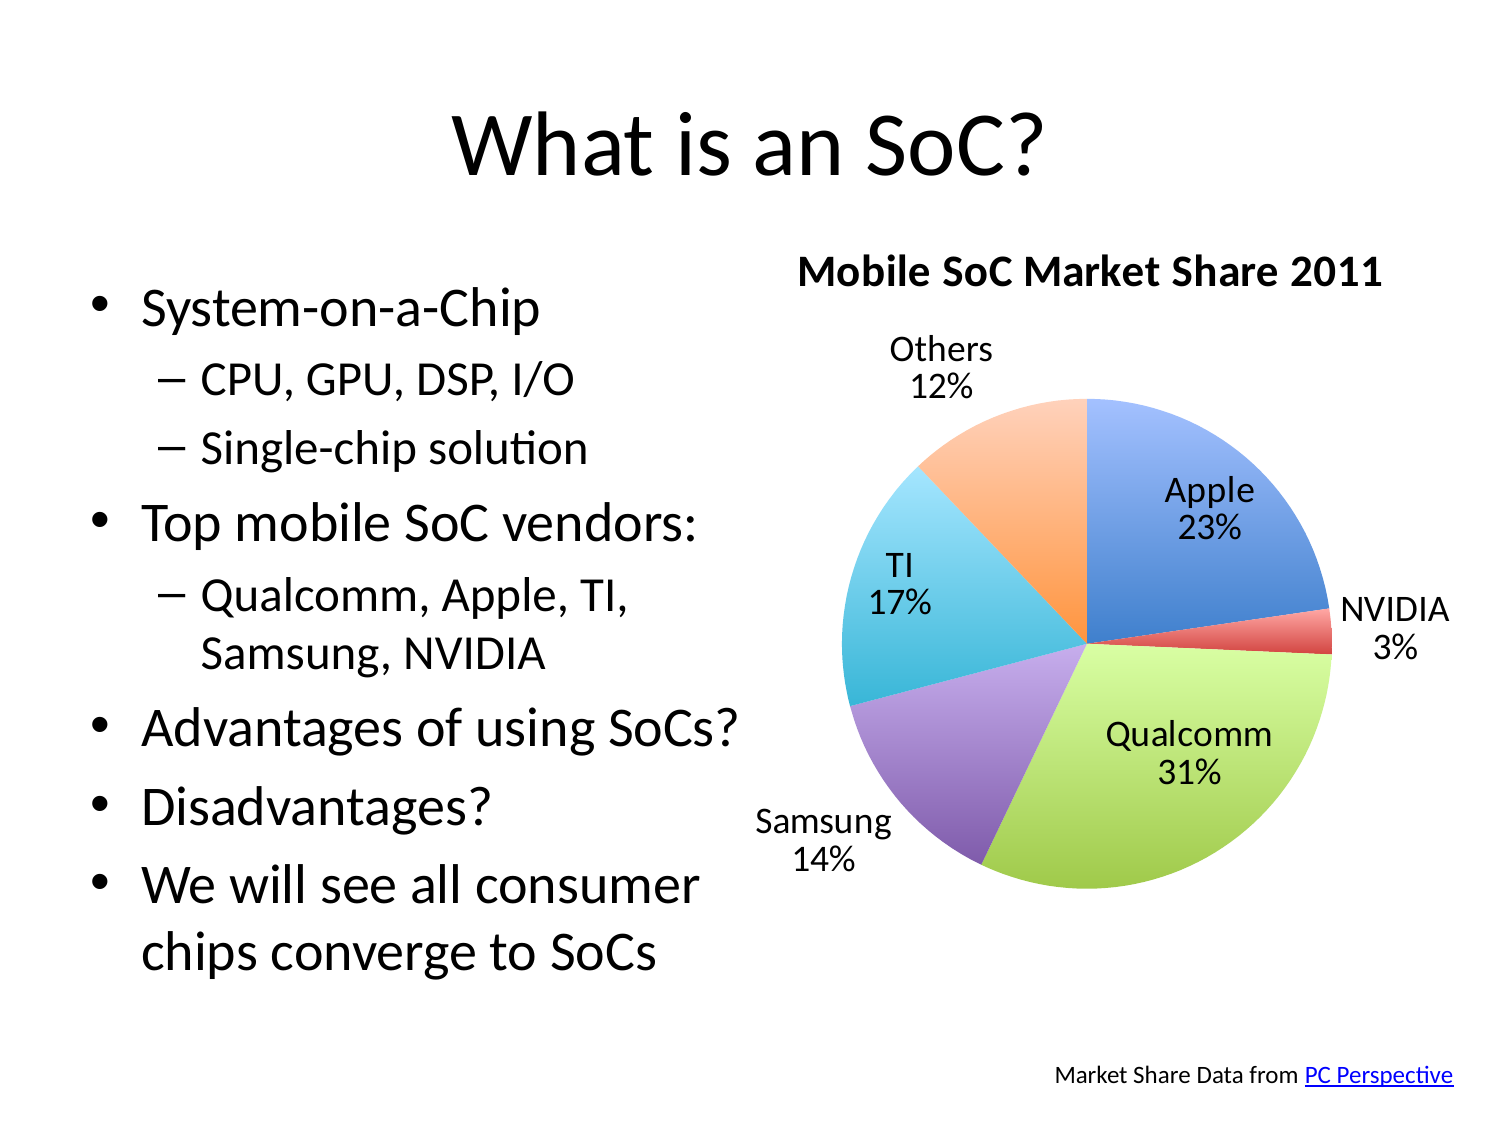

# What is an SoC?

### Chart: Mobile SoC Market Share 2011

| Category | Marketshare 2011 |
|---|---|
| Apple | 22.7 |
| NVIDIA | 3.0 |
| Qualcomm | 31.4 |
| Samsung | 13.8 |
| TI | 17.0 |
| Others | 12.1 |
System-on-a-Chip
CPU, GPU, DSP, I/O
Single-chip solution
Top mobile SoC vendors:
Qualcomm, Apple, TI, Samsung, NVIDIA
Advantages of using SoCs?
Disadvantages?
We will see all consumer chips converge to SoCs
Market Share Data from PC Perspective